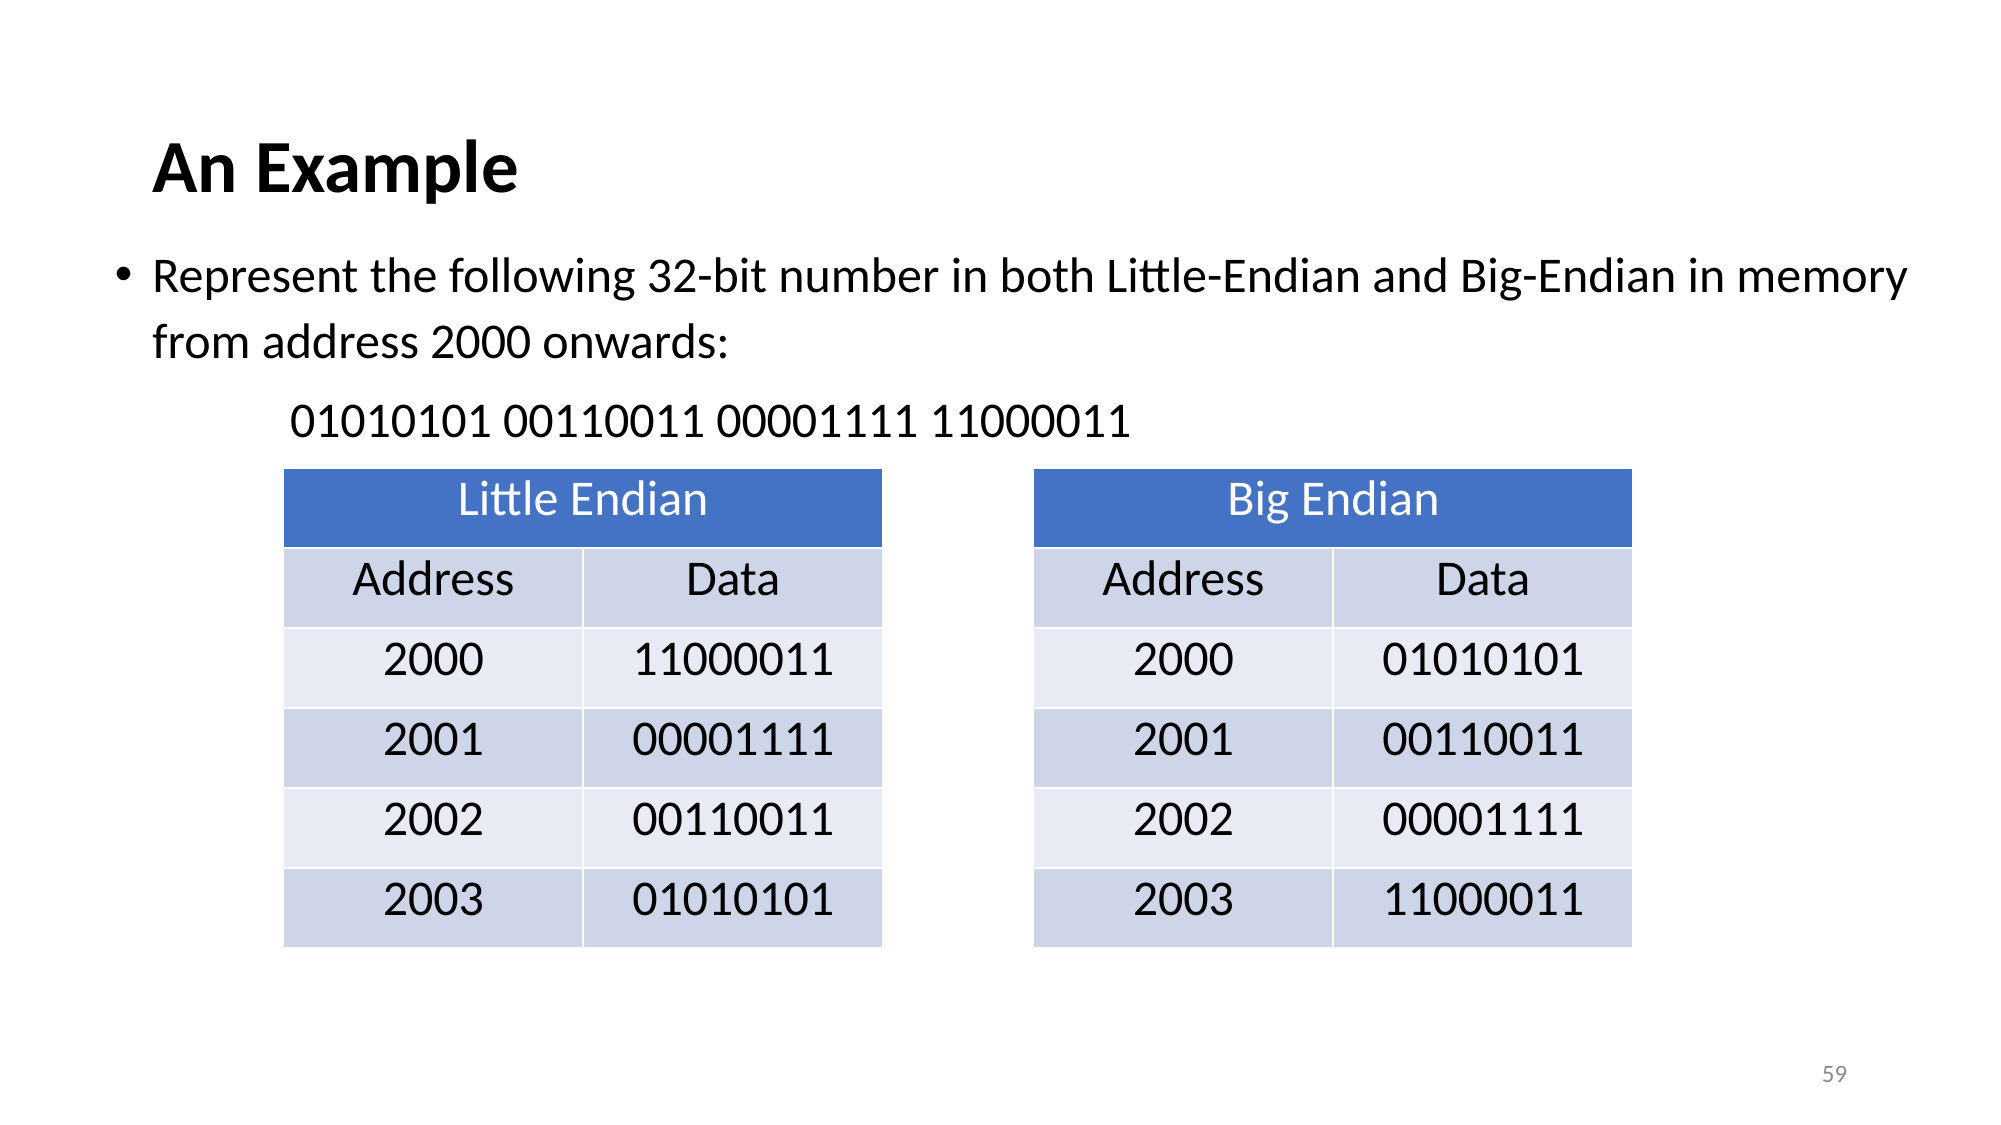

# An Example
Represent the following 32-bit number in both Little-Endian and Big-Endian in memory from address 2000 onwards:
01010101 00110011 00001111 11000011
| Little Endian |  |
| --- | --- |
| Address | Data |
| 2000 | 11000011 |
| 2001 | 00001111 |
| 2002 | 00110011 |
| 2003 | 01010101 |
| Big Endian |  |
| --- | --- |
| Address | Data |
| 2000 | 01010101 |
| 2001 | 00110011 |
| 2002 | 00001111 |
| 2003 | 11000011 |
59